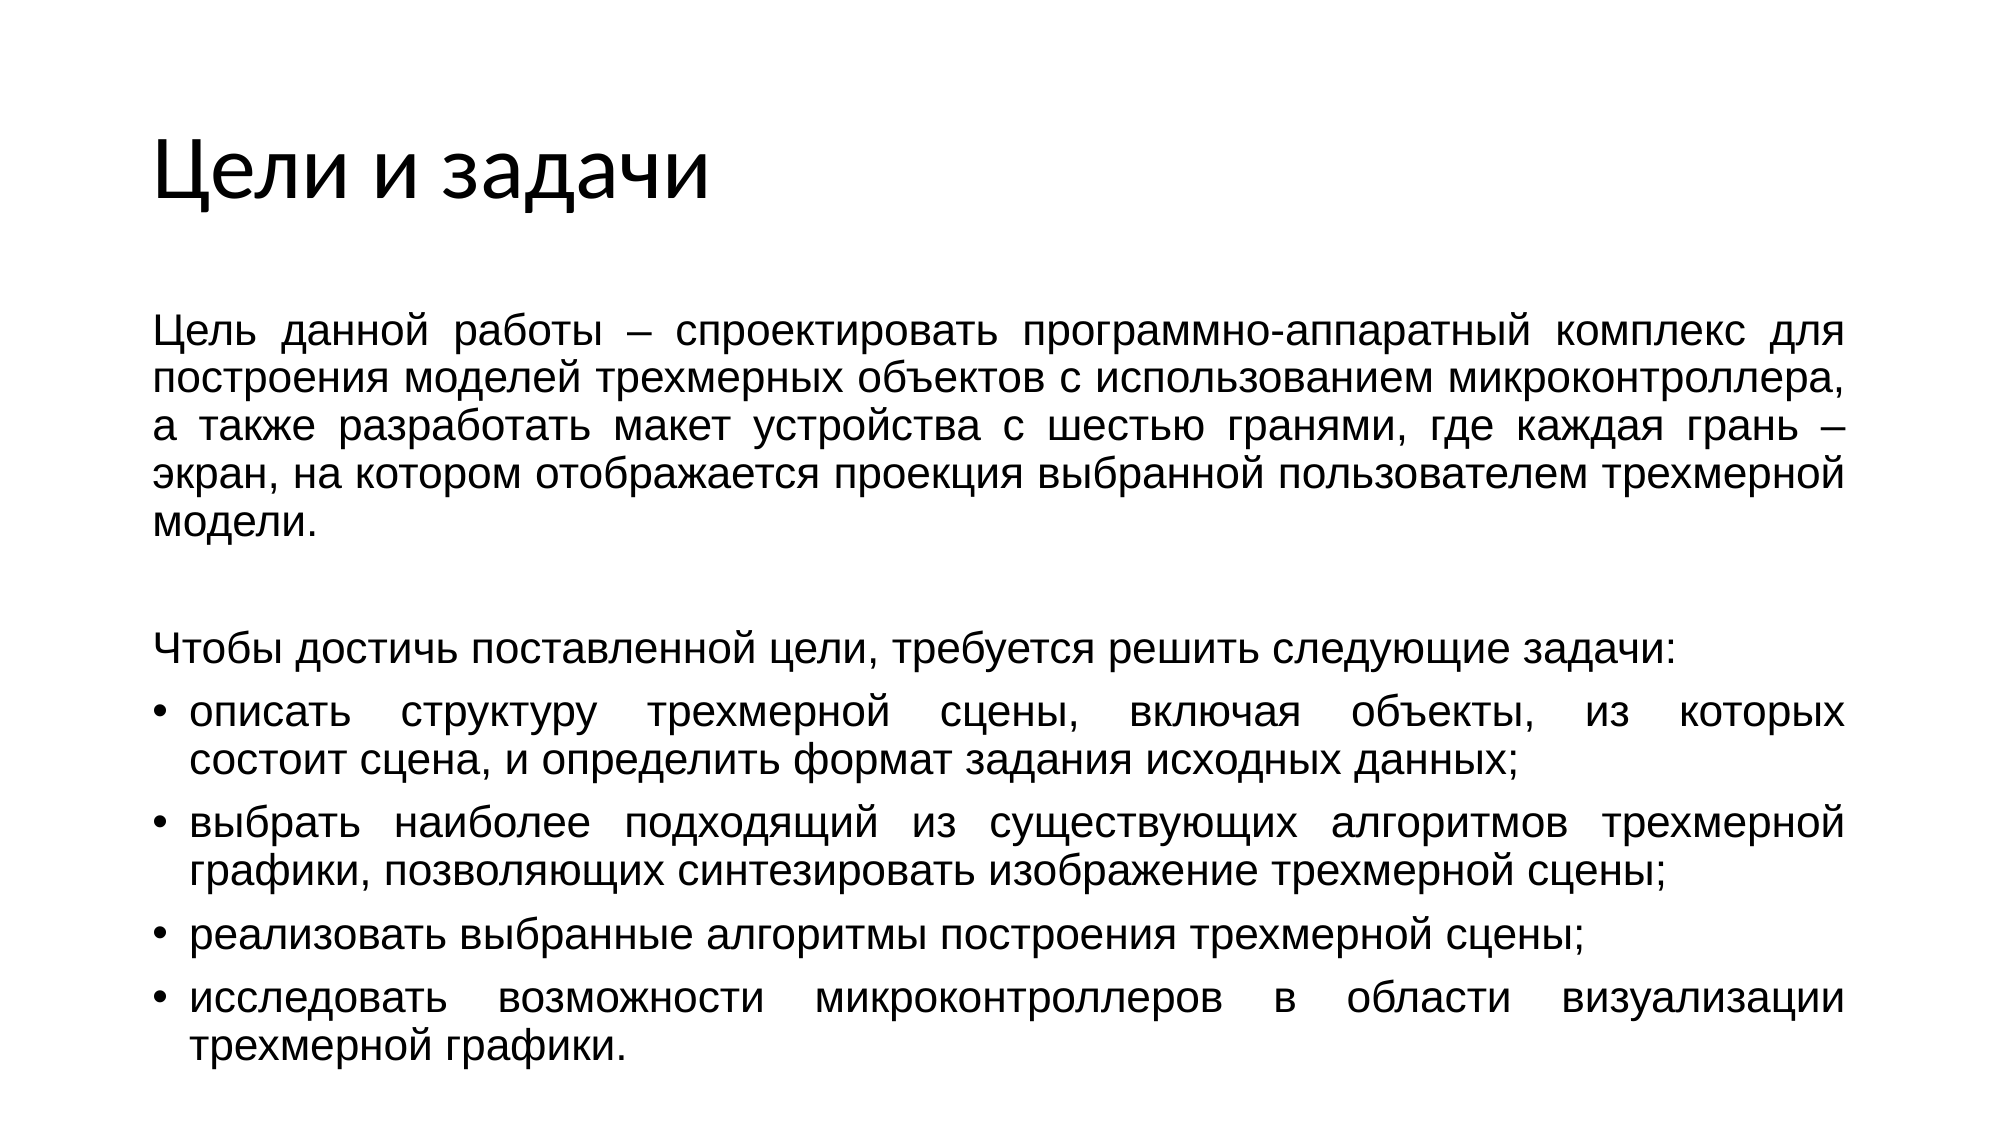

# Цели и задачи
Цель данной работы – спроектировать программно-аппаратный комплекс для построения моделей трехмерных объектов с использованием микроконтроллера, а также разработать макет устройства с шестью гранями, где каждая грань – экран, на котором отображается проекция выбранной пользователем трехмерной модели.

Чтобы достичь поставленной цели, требуется решить следующие задачи:
описать структуру трехмерной сцены, включая объекты, из которых
состоит сцена, и определить формат задания исходных данных;
выбрать наиболее подходящий из существующих алгоритмов трехмерной
графики, позволяющих синтезировать изображение трехмерной сцены;
реализовать выбранные алгоритмы построения трехмерной сцены;
исследовать возможности микроконтроллеров в области визуализации
трехмерной графики.